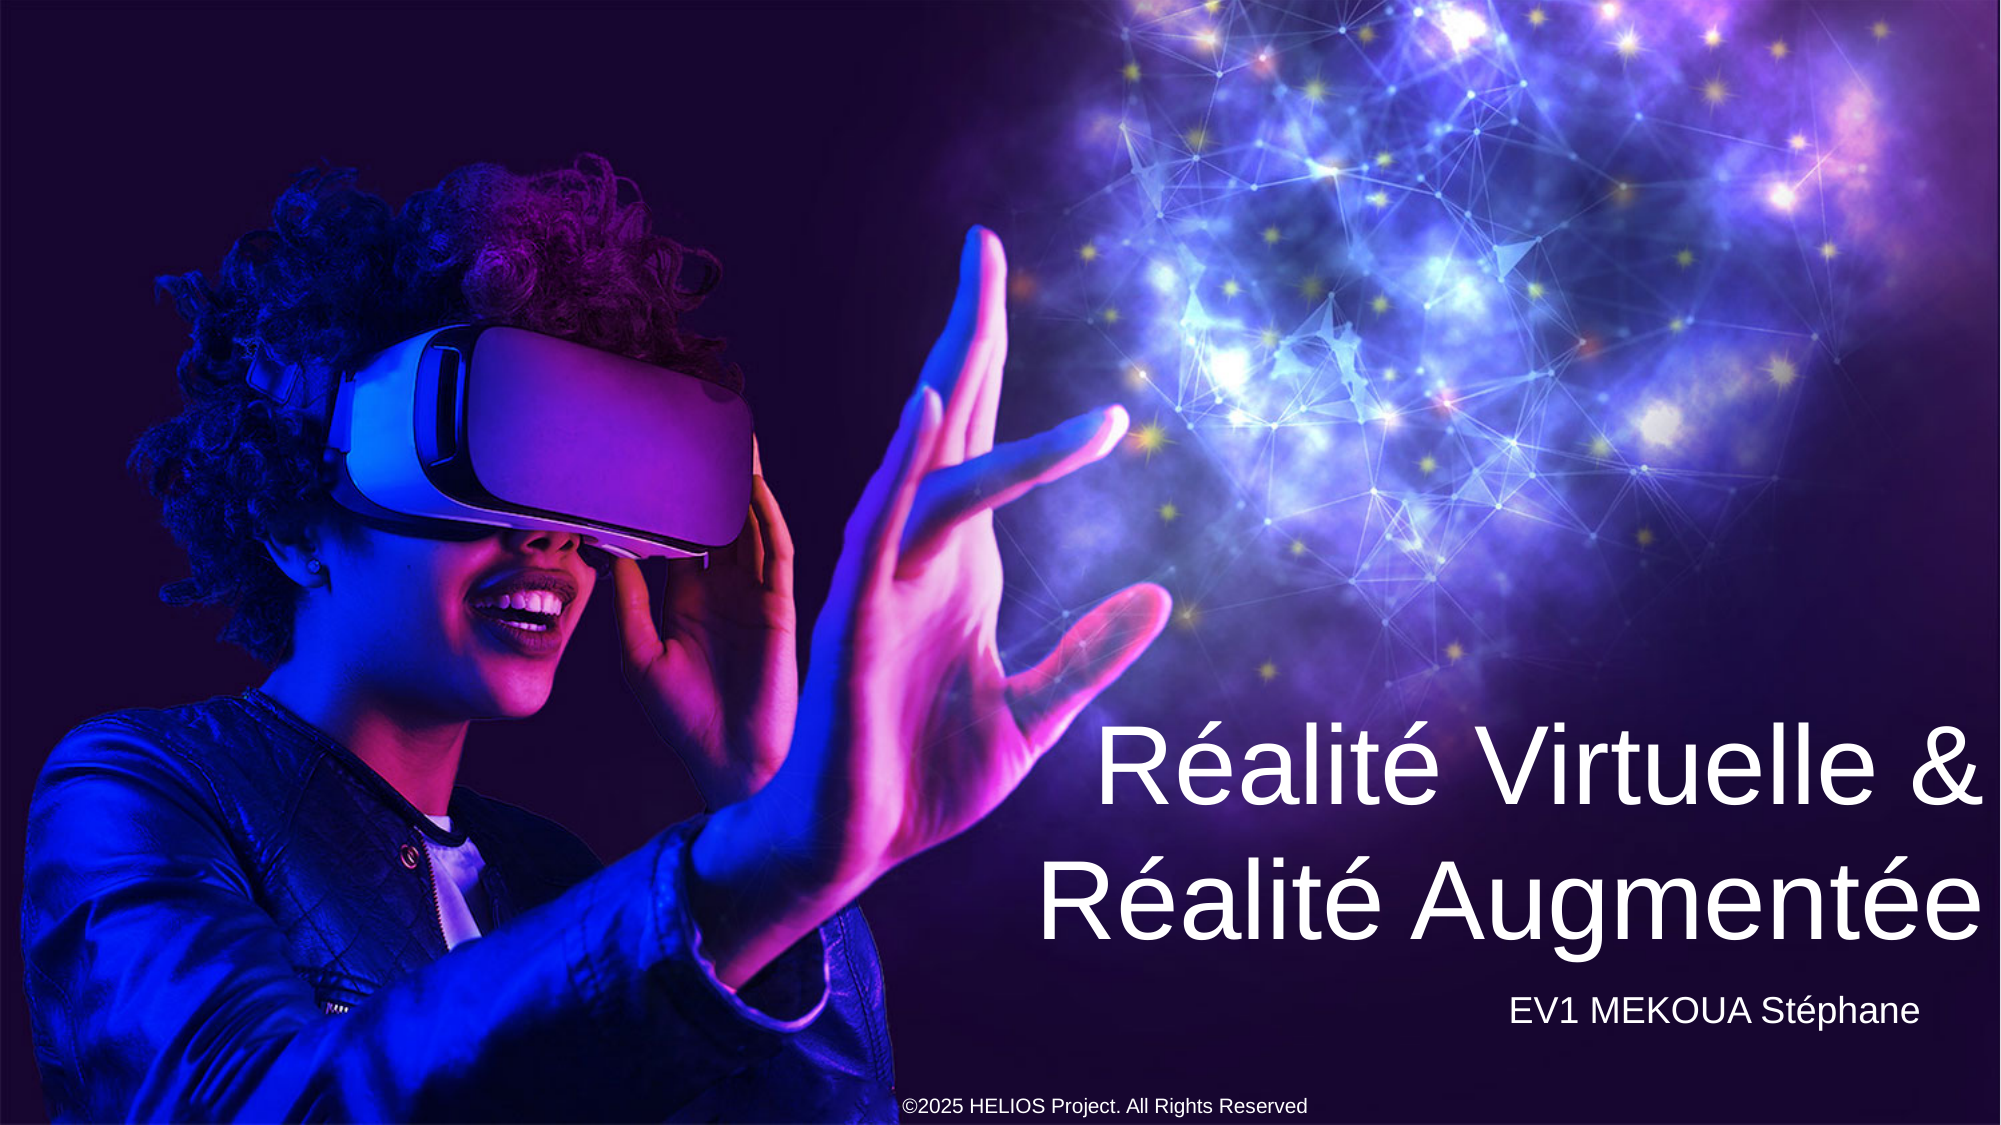

Réalité Virtuelle & Réalité Augmentée
EV1 MEKOUA Stéphane
©2025 HELIOS Project. All Rights Reserved